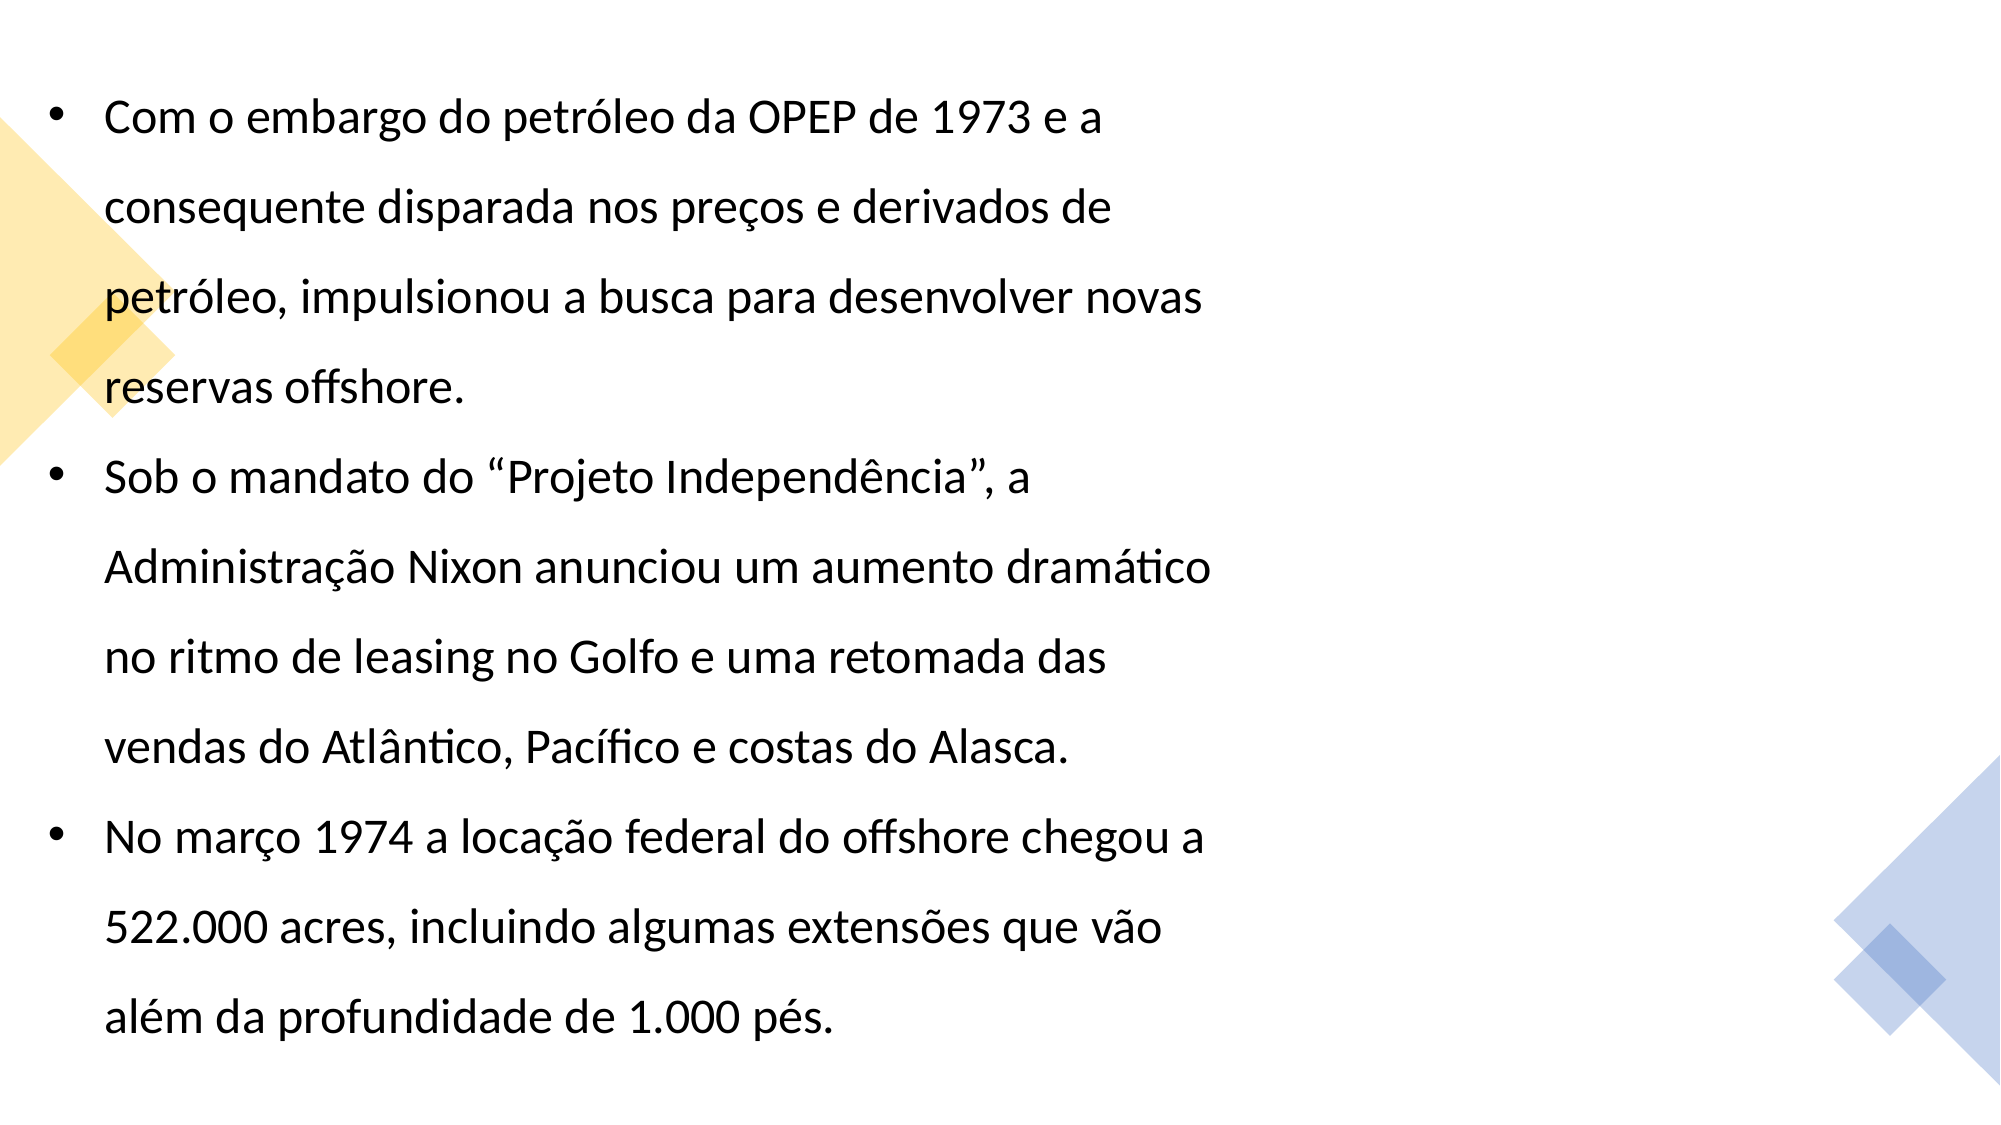

Com o embargo do petróleo da OPEP de 1973 e a consequente disparada nos preços e derivados de petróleo, impulsionou a busca para desenvolver novas reservas offshore.
Sob o mandato do “Projeto Independência”, a Administração Nixon anunciou um aumento dramático no ritmo de leasing no Golfo e uma retomada das vendas do Atlântico, Pacífico e costas do Alasca.
No março 1974 a locação federal do offshore chegou a 522.000 acres, incluindo algumas extensões que vão além da profundidade de 1.000 pés.